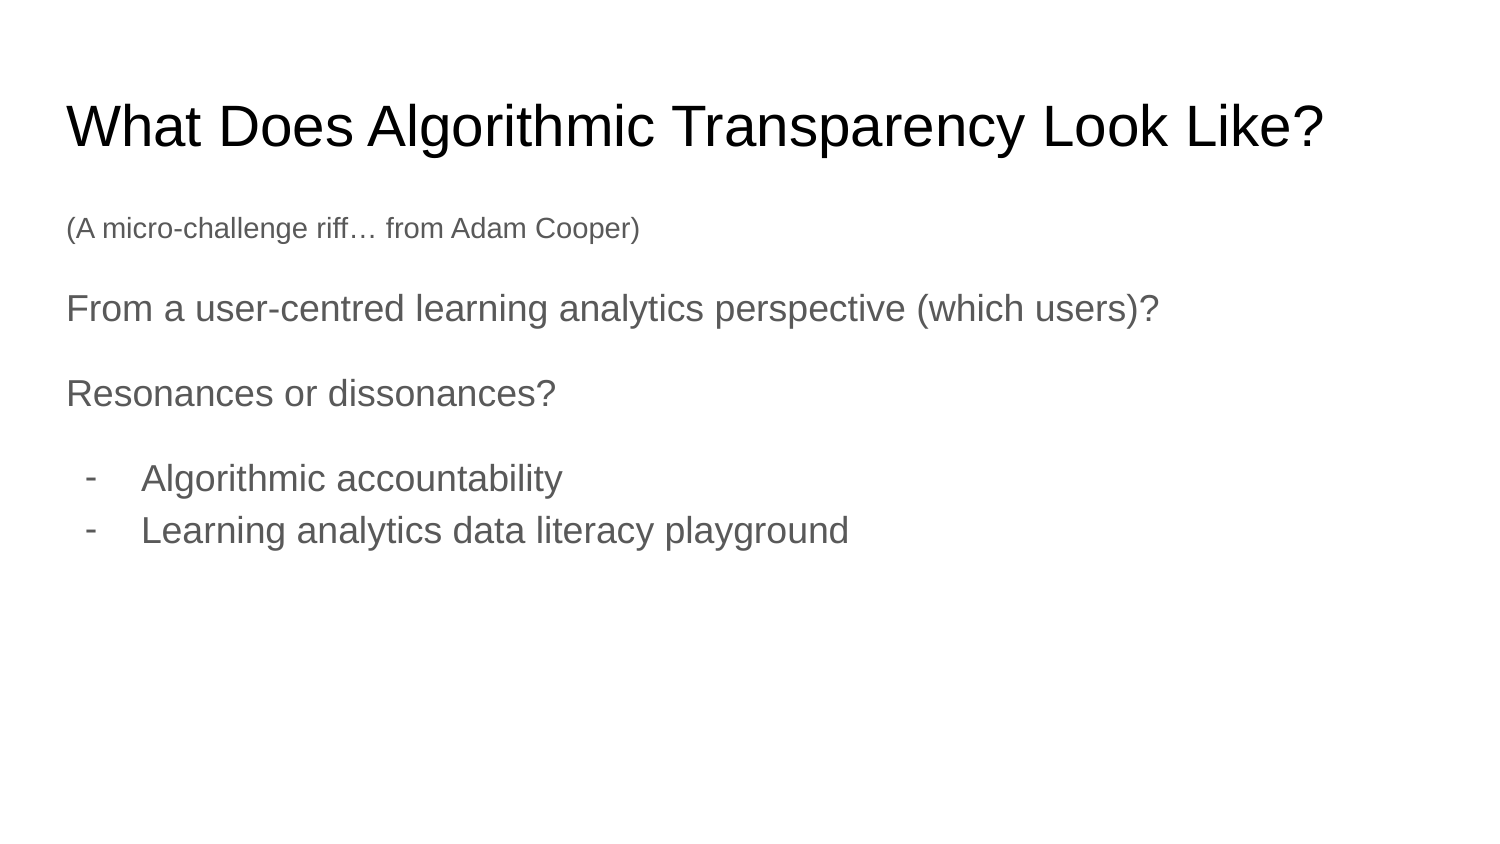

# What Does Algorithmic Transparency Look Like?
(A micro-challenge riff… from Adam Cooper)
From a user-centred learning analytics perspective (which users)?
Resonances or dissonances?
Algorithmic accountability
Learning analytics data literacy playground